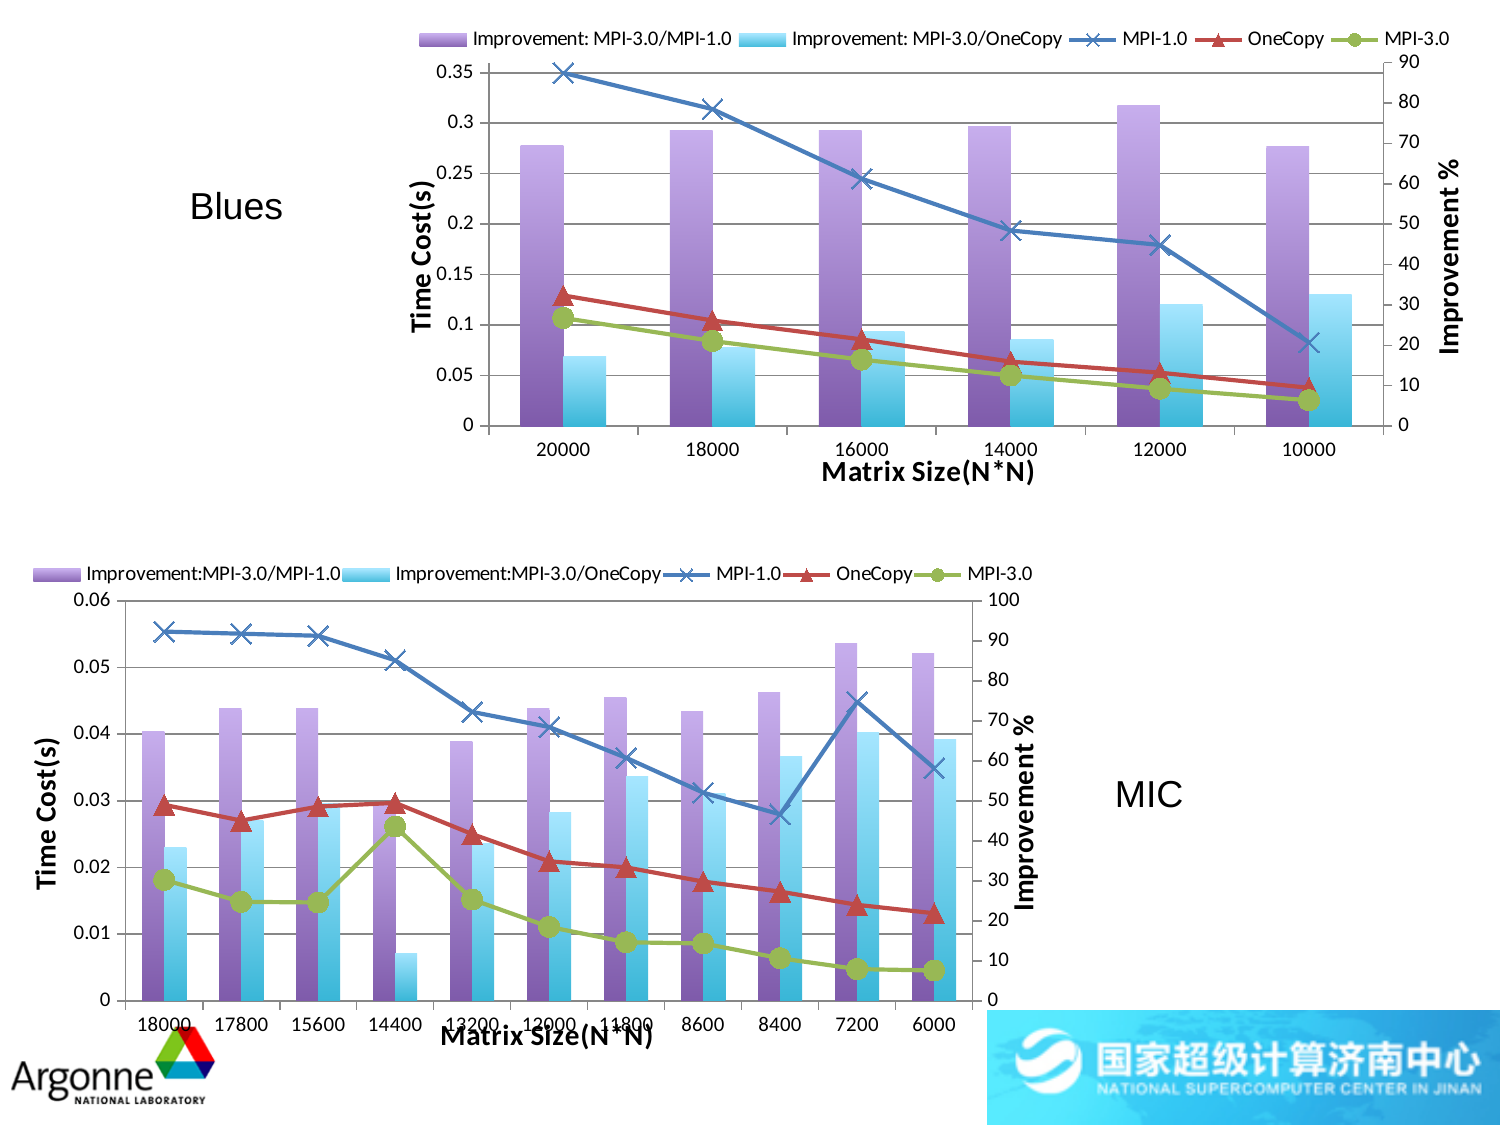

### Chart

| Category |  |  |  |  |  |
|---|---|---|---|---|---|
| 20000.0 | 69.36794073965648 | 17.19021049158489 | 0.3498596 | 0.1294161 | 0.1071692 |
| 18000.0 | 73.14543438492115 | 19.43137564089698 | 0.3139347 | 0.1046385 | 0.0843058 |
| 16000.0 | 73.11614994418223 | 23.32136971762145 | 0.2450832 | 0.0859272 | 0.0658878 |
| 14000.0 | 74.13635218619349 | 21.5410151815285 | 0.1937248 | 0.0638605 | 0.0501043 |
| 12000.0 | 79.35872145619823 | 30.09189864719455 | 0.1794041 | 0.0529714 | 0.0370313 |
| 10000.0 | 69.17906523480065 | 32.63022748782677 | 0.0829128 | 0.0379317 | 0.0255545 |
Blues

### Chart

| Category |  |  |  |  |  |
|---|---|---|---|---|---|
MIC